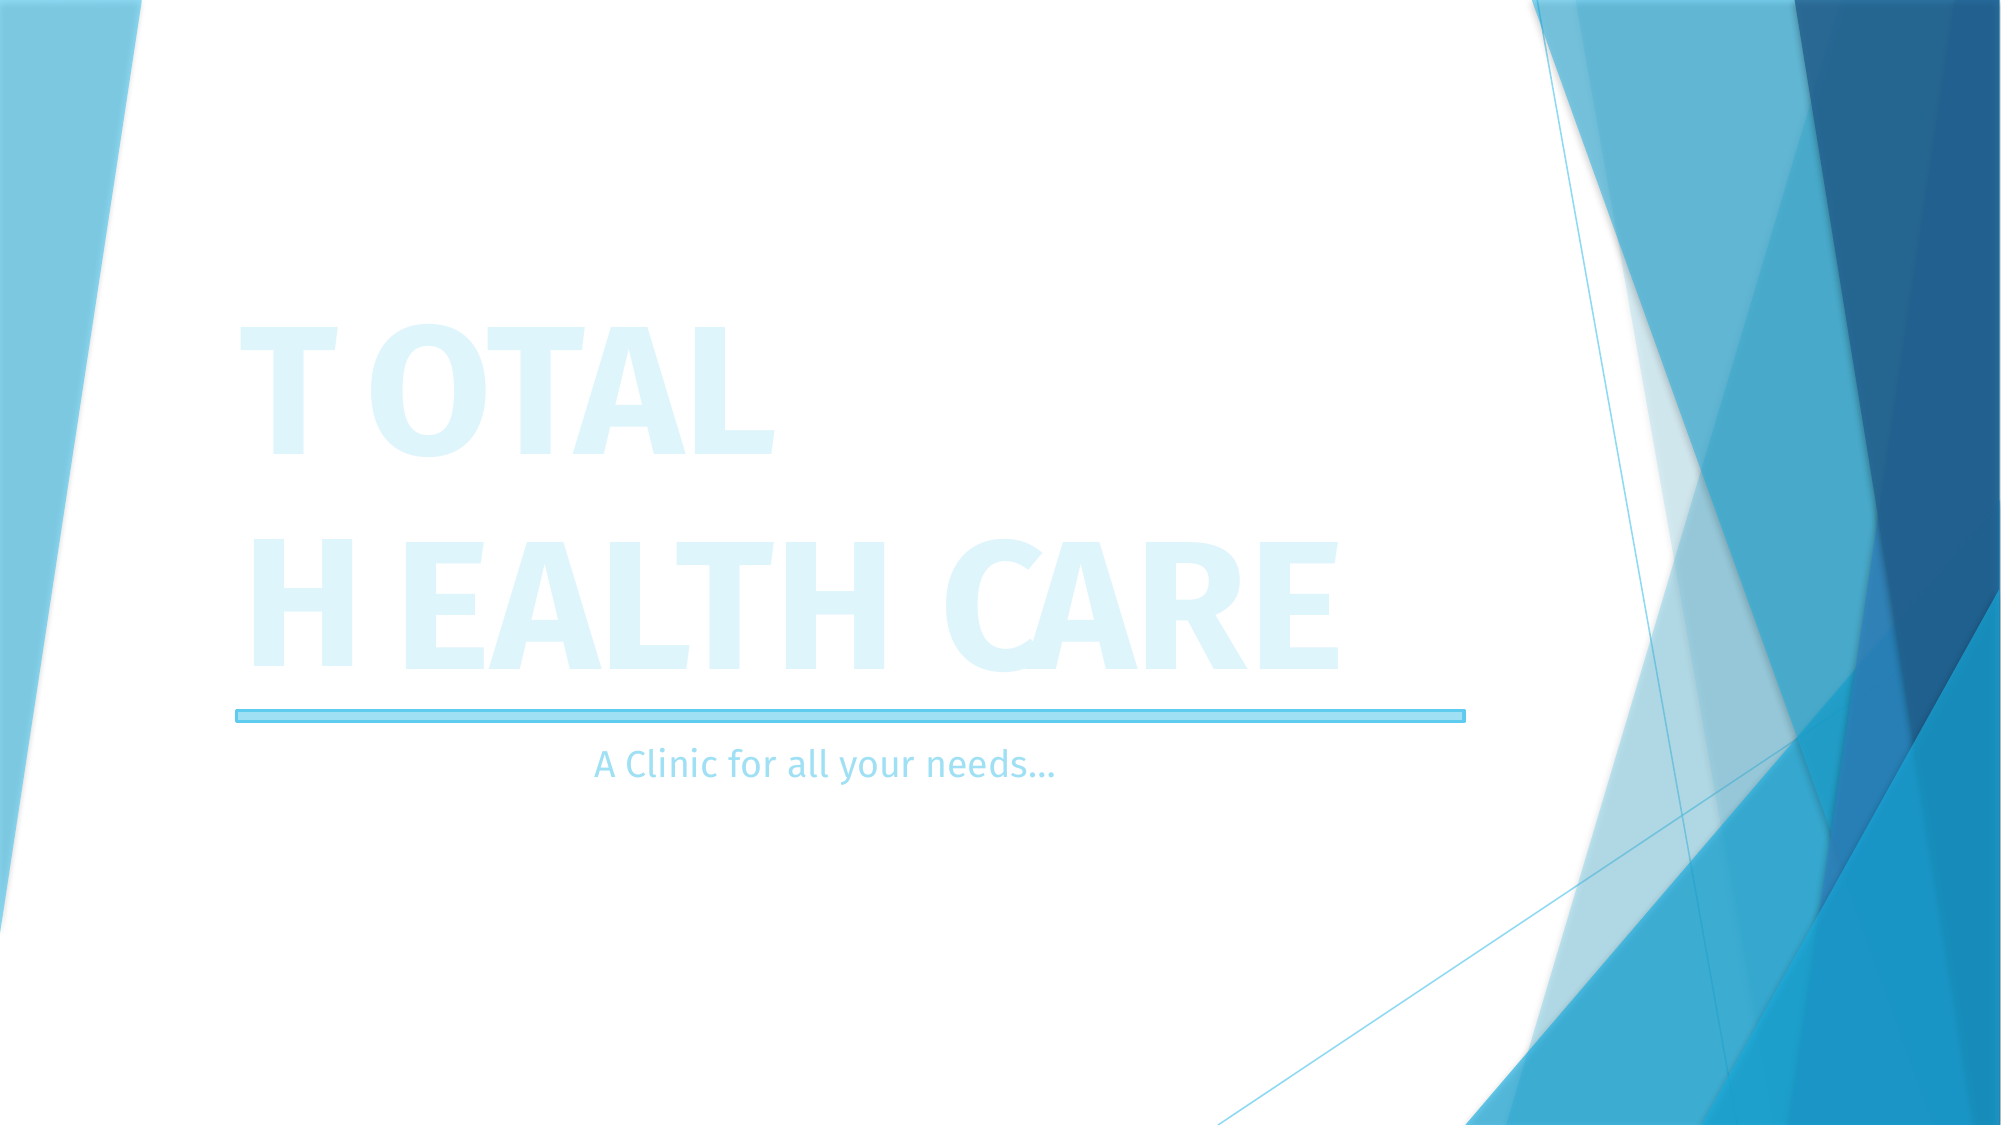

T
OTAL
H
EALTH   ARE
C

A Clinic for all your needs…